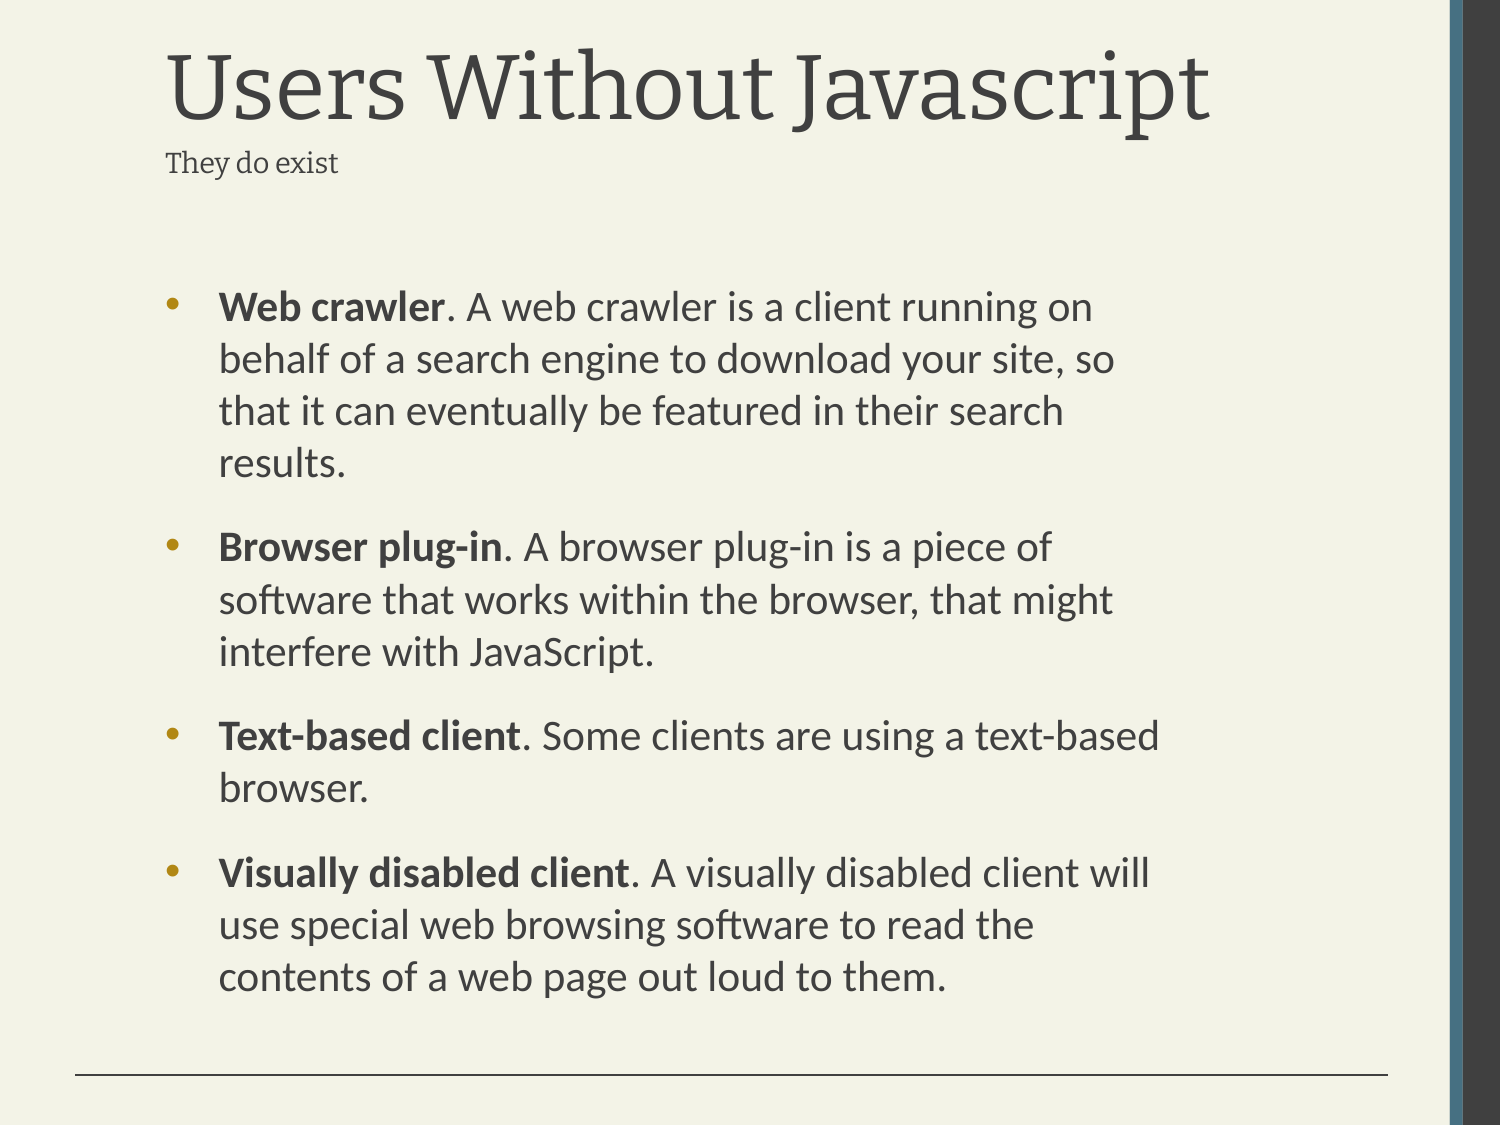

# Users Without Javascript
They do exist
Web crawler. A web crawler is a client running on behalf of a search engine to download your site, so that it can eventually be featured in their search results.
Browser plug-in. A browser plug-in is a piece of software that works within the browser, that might interfere with JavaScript.
Text-based client. Some clients are using a text-based browser.
Visually disabled client. A visually disabled client will use special web browsing software to read the contents of a web page out loud to them.